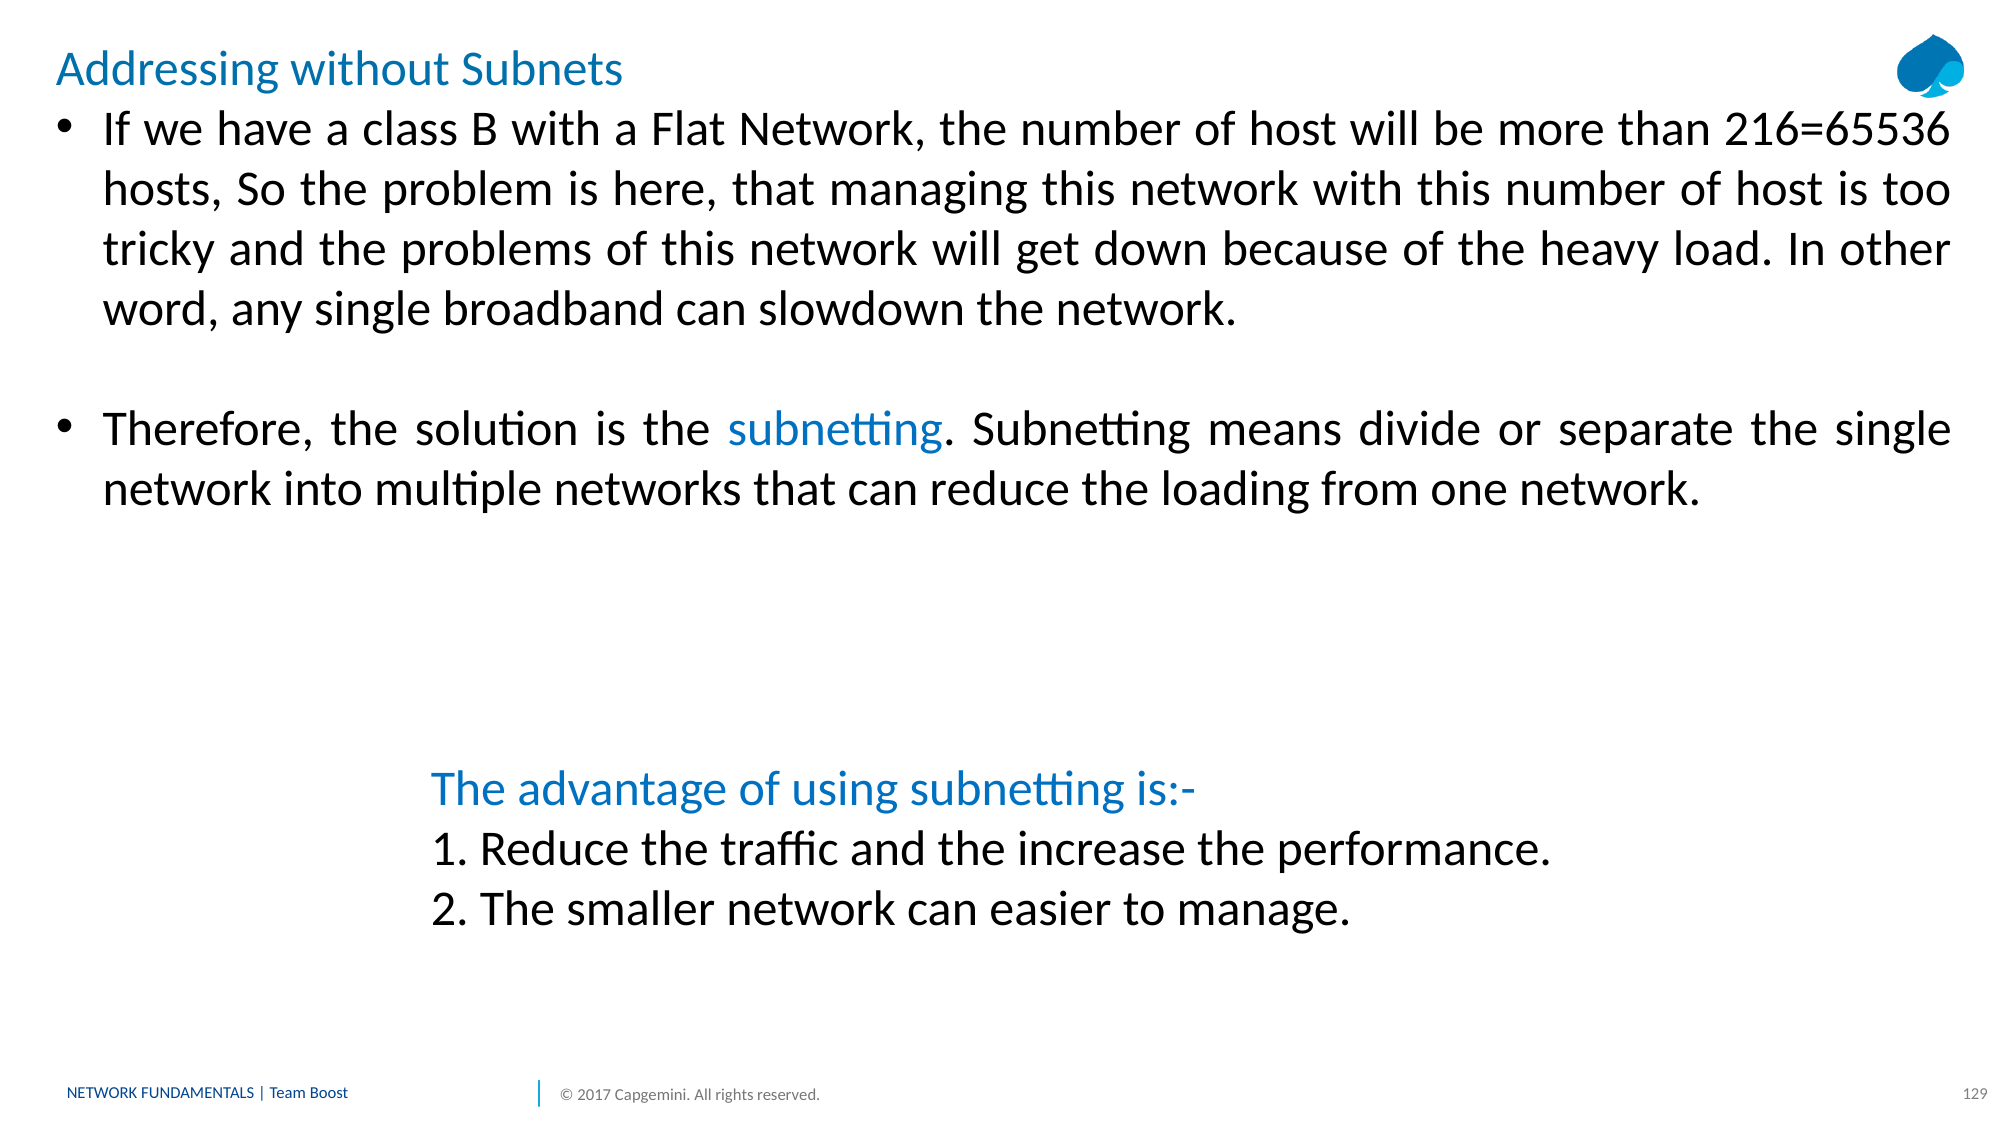

Addressing without Subnets
If we have a class B with a Flat Network, the number of host will be more than 216=65536 hosts, So the problem is here, that managing this network with this number of host is too tricky and the problems of this network will get down because of the heavy load. In other word, any single broadband can slowdown the network.

Therefore, the solution is the subnetting. Subnetting means divide or separate the single network into multiple networks that can reduce the loading from one network.

The advantage of using subnetting is:-
1. Reduce the traffic and the increase the performance.
2. The smaller network can easier to manage.